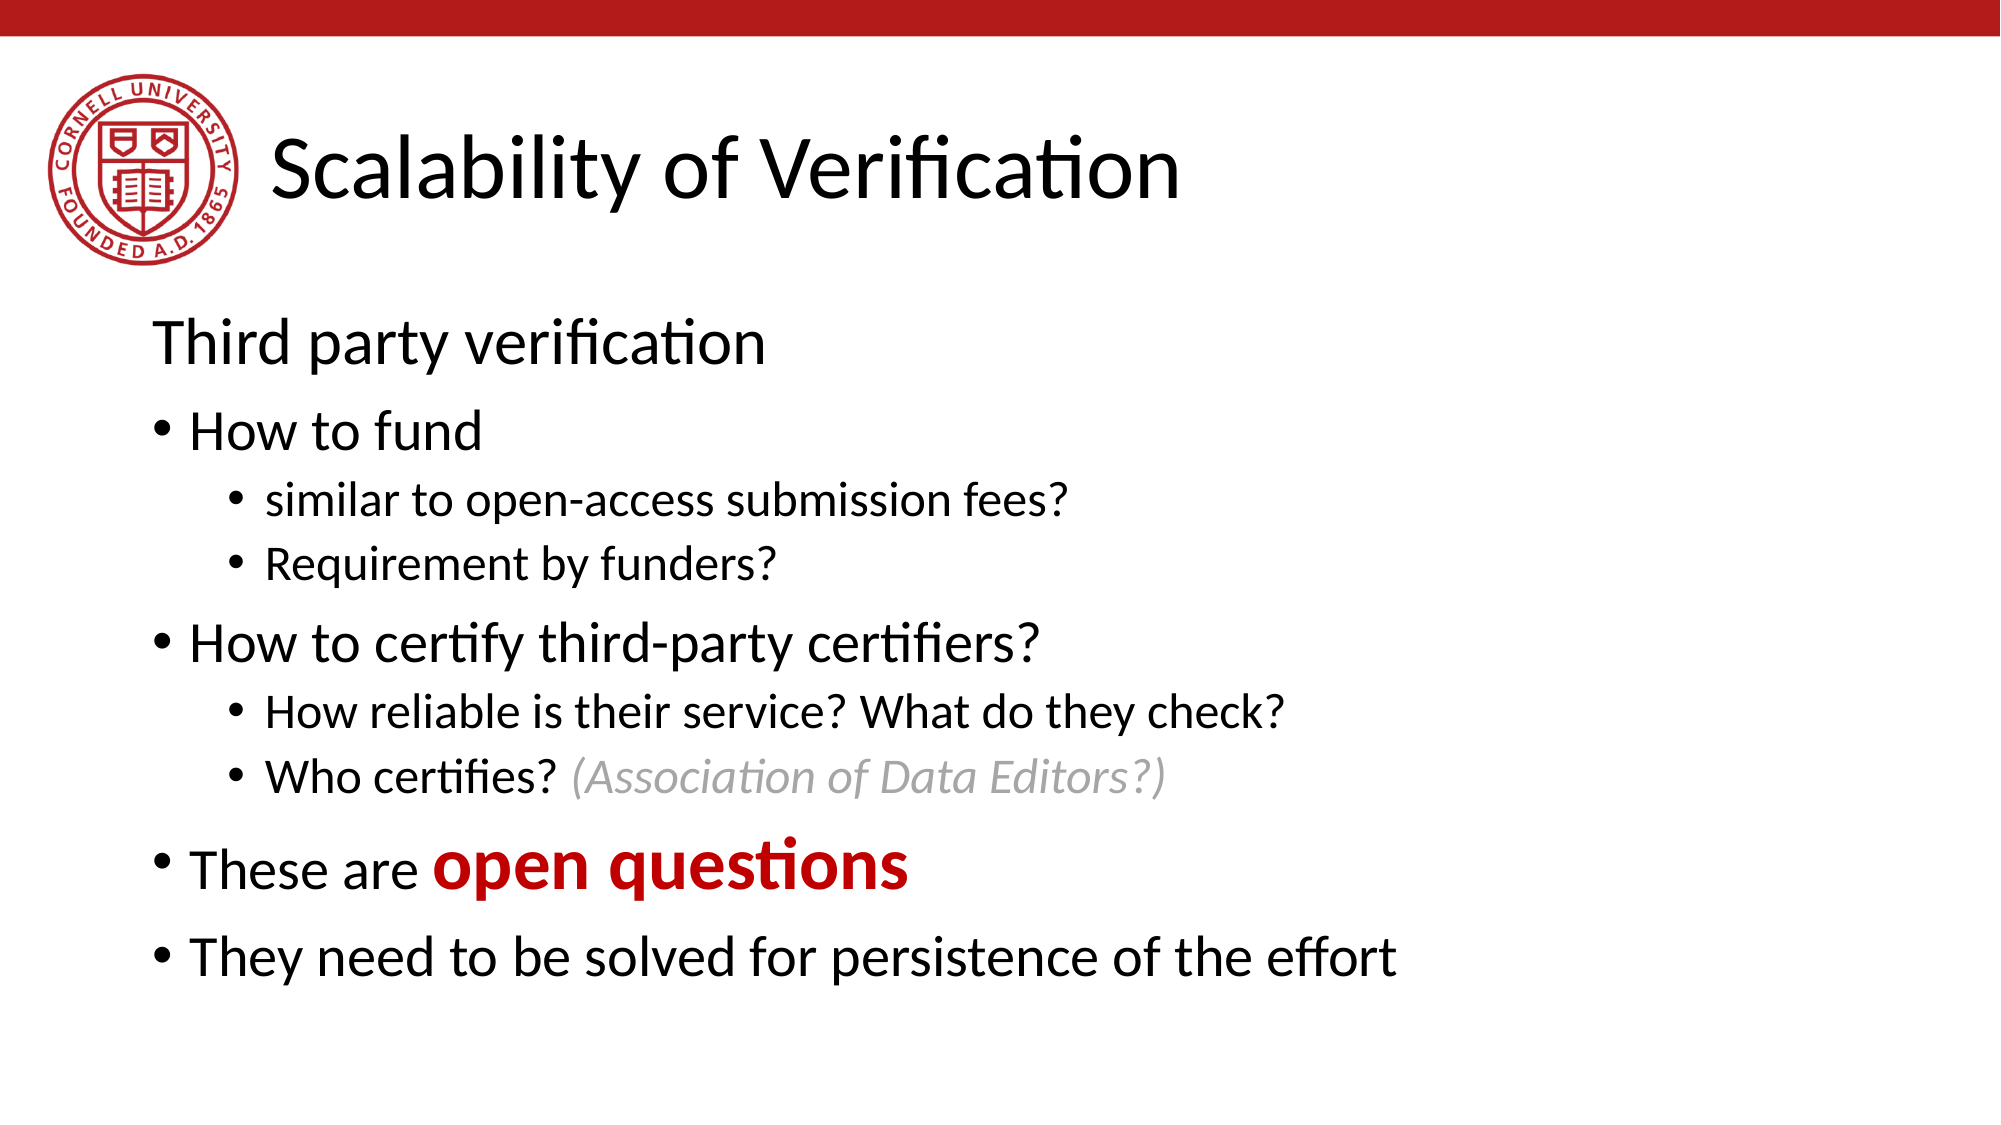

# Scalability of Verification
Third party verification
How to fund
similar to open-access submission fees?
Requirement by funders?
How to certify third-party certifiers?
How reliable is their service? What do they check?
Who certifies? (Association of Data Editors?)
These are open questions
They need to be solved for persistence of the effort